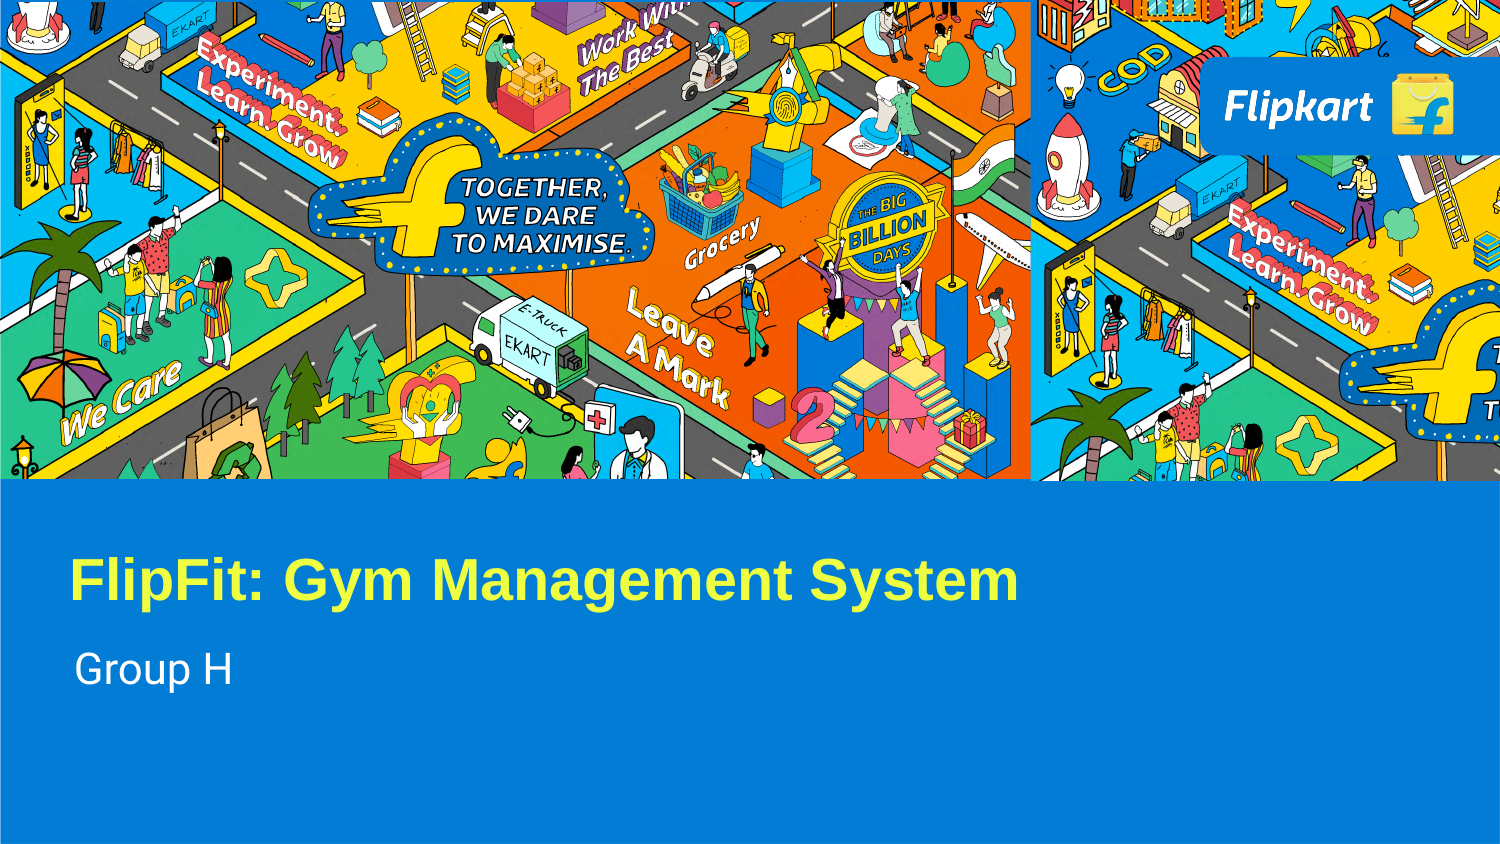

# FlipFit: Gym Management System

Group H